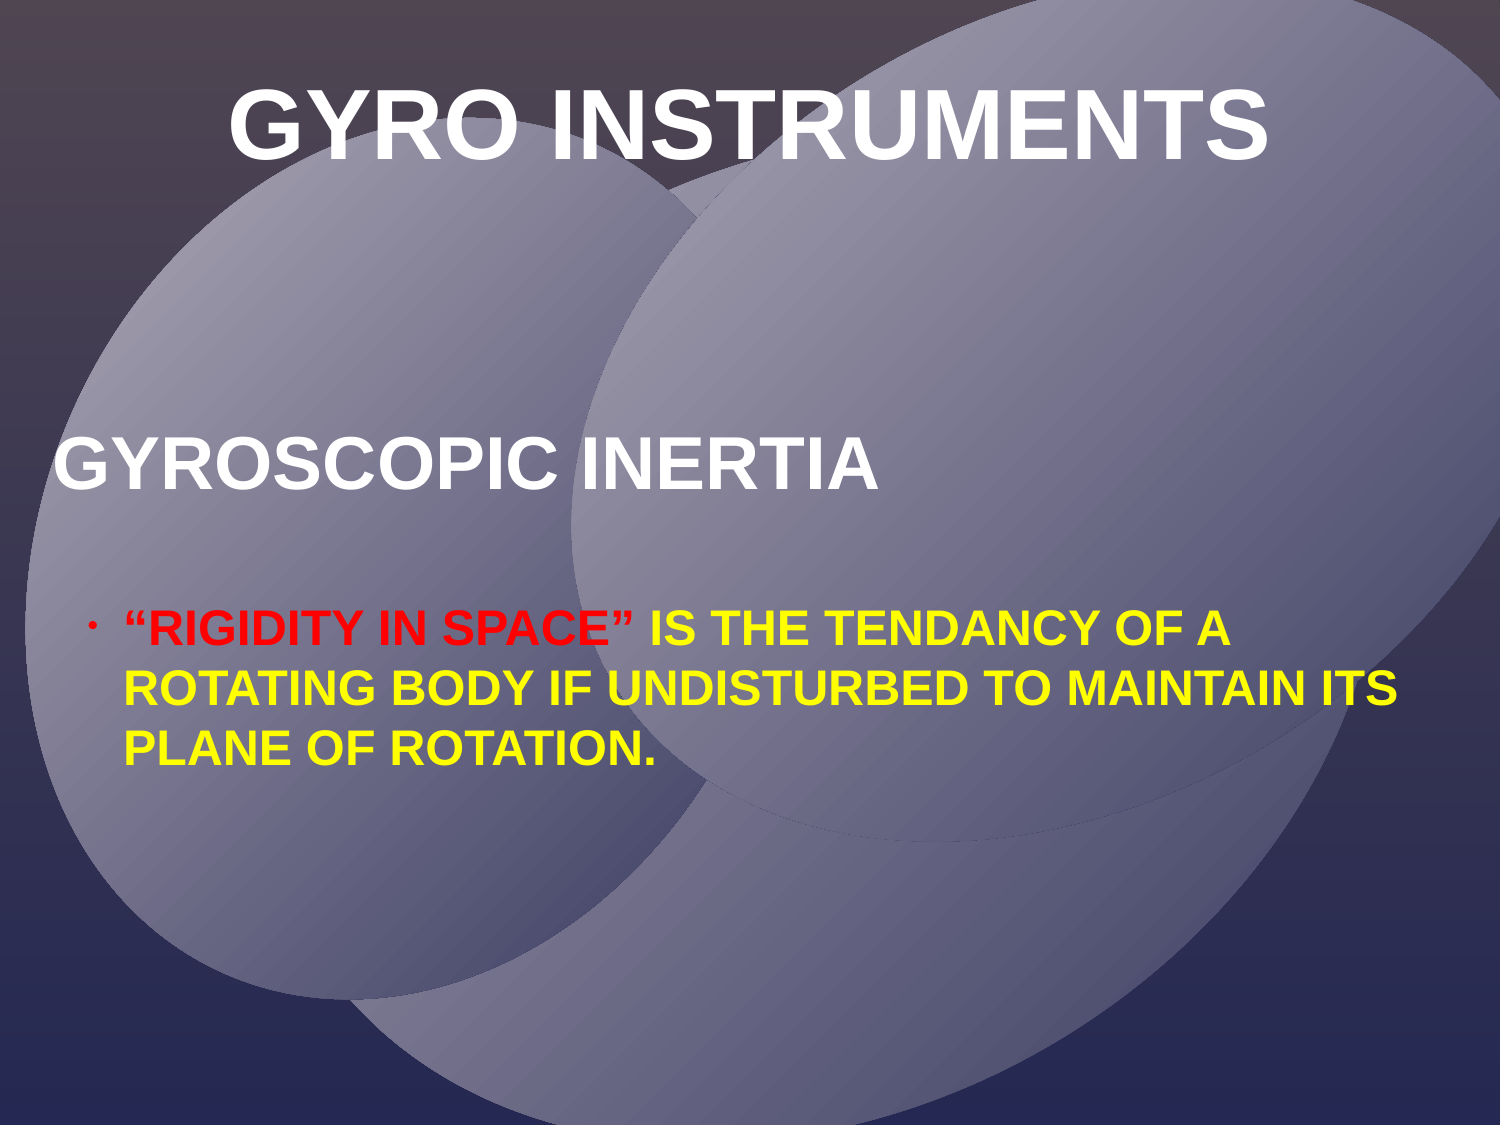

GYRO INSTRUMENTS
GYROSCOPIC INERTIA

“RIGIDITY IN SPACE” IS THE TENDANCY OF A ROTATING BODY IF UNDISTURBED TO MAINTAIN ITS PLANE OF ROTATION.